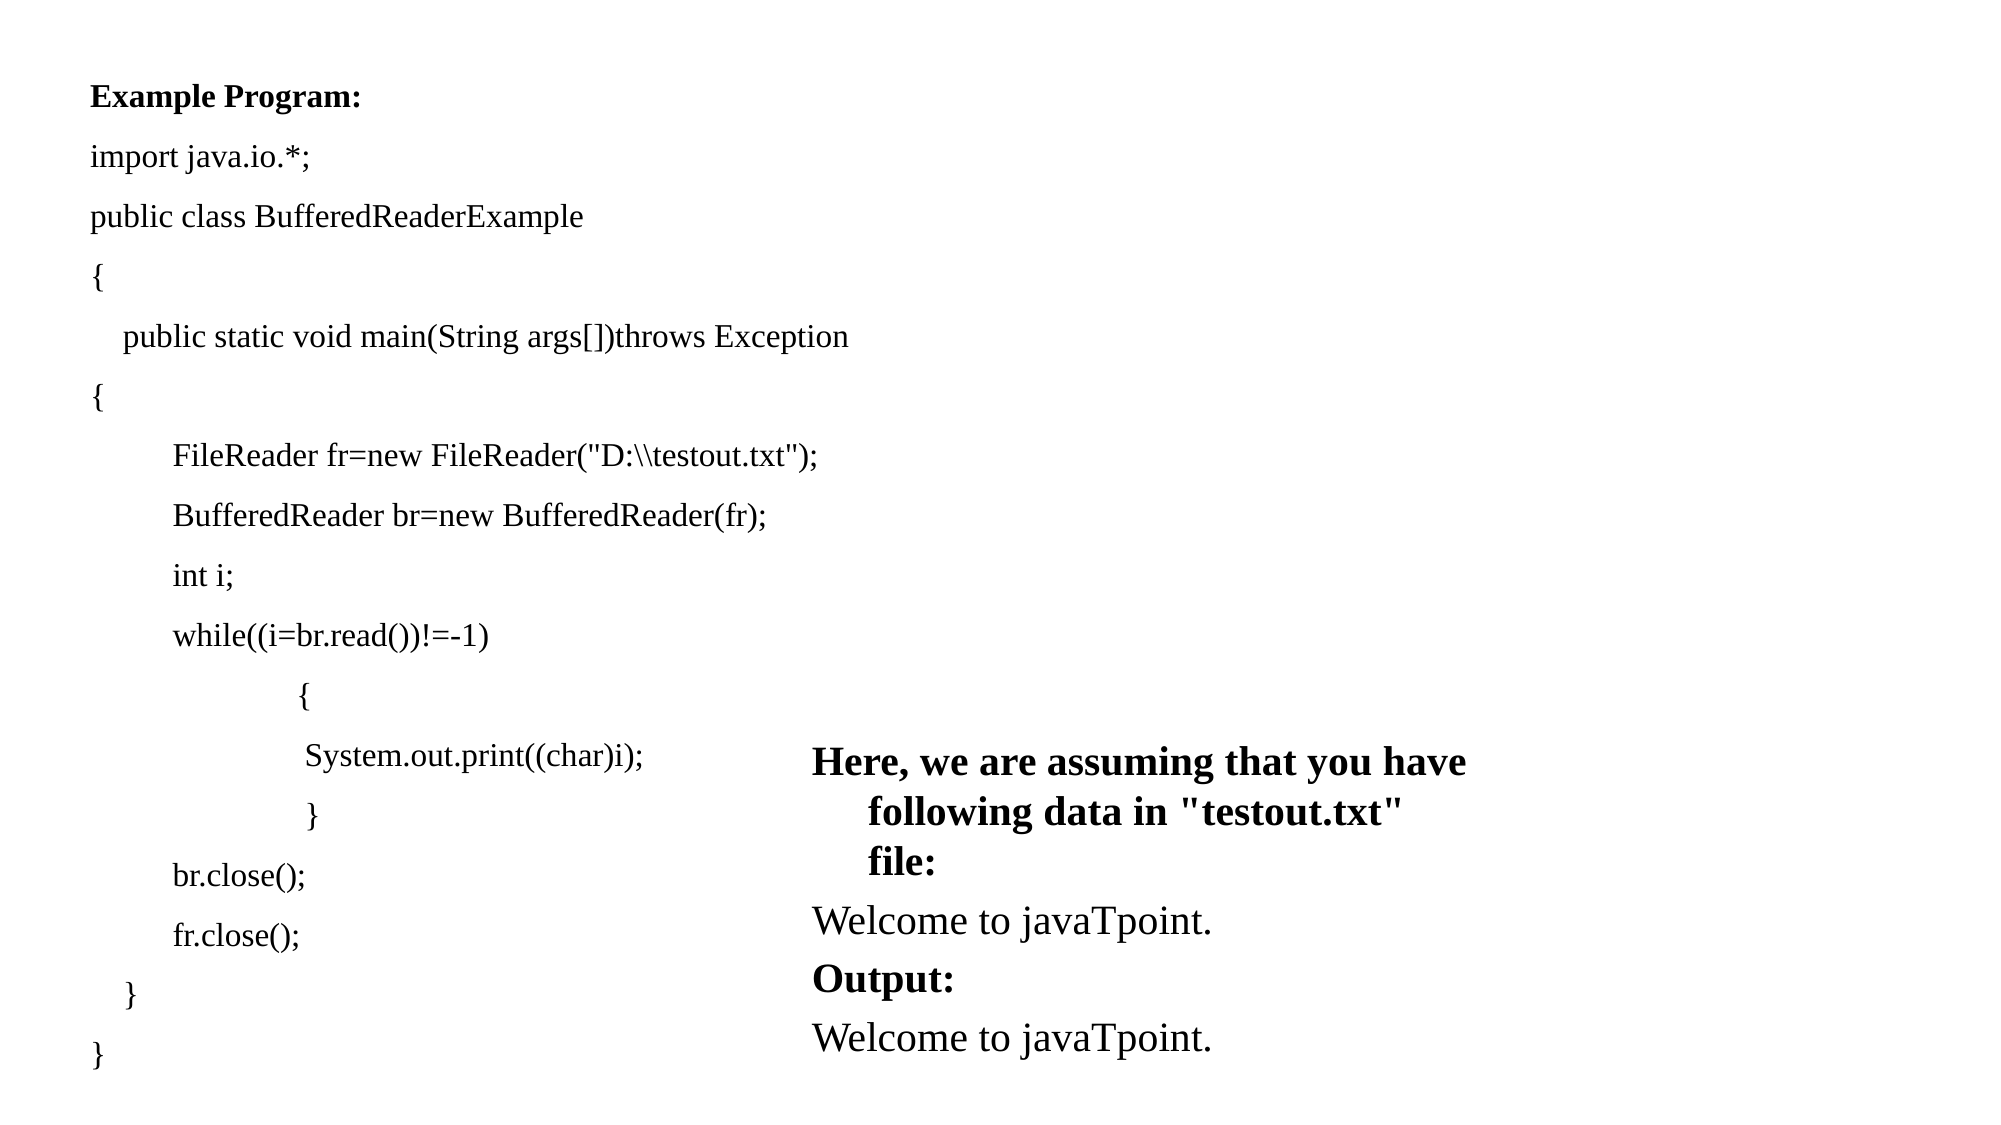

Example Program:
import java.io.*;
public class BufferedReaderExample
{
    public static void main(String args[])throws Exception
{
          FileReader fr=new FileReader("D:\\testout.txt");
          BufferedReader br=new BufferedReader(fr);
          int i;
          while((i=br.read())!=-1)
		{
         	 System.out.print((char)i);
         	 }
          br.close();
          fr.close();
    }
}

Here, we are assuming that you have following data in "testout.txt" file:
Welcome to javaTpoint.
Output:
Welcome to javaTpoint.